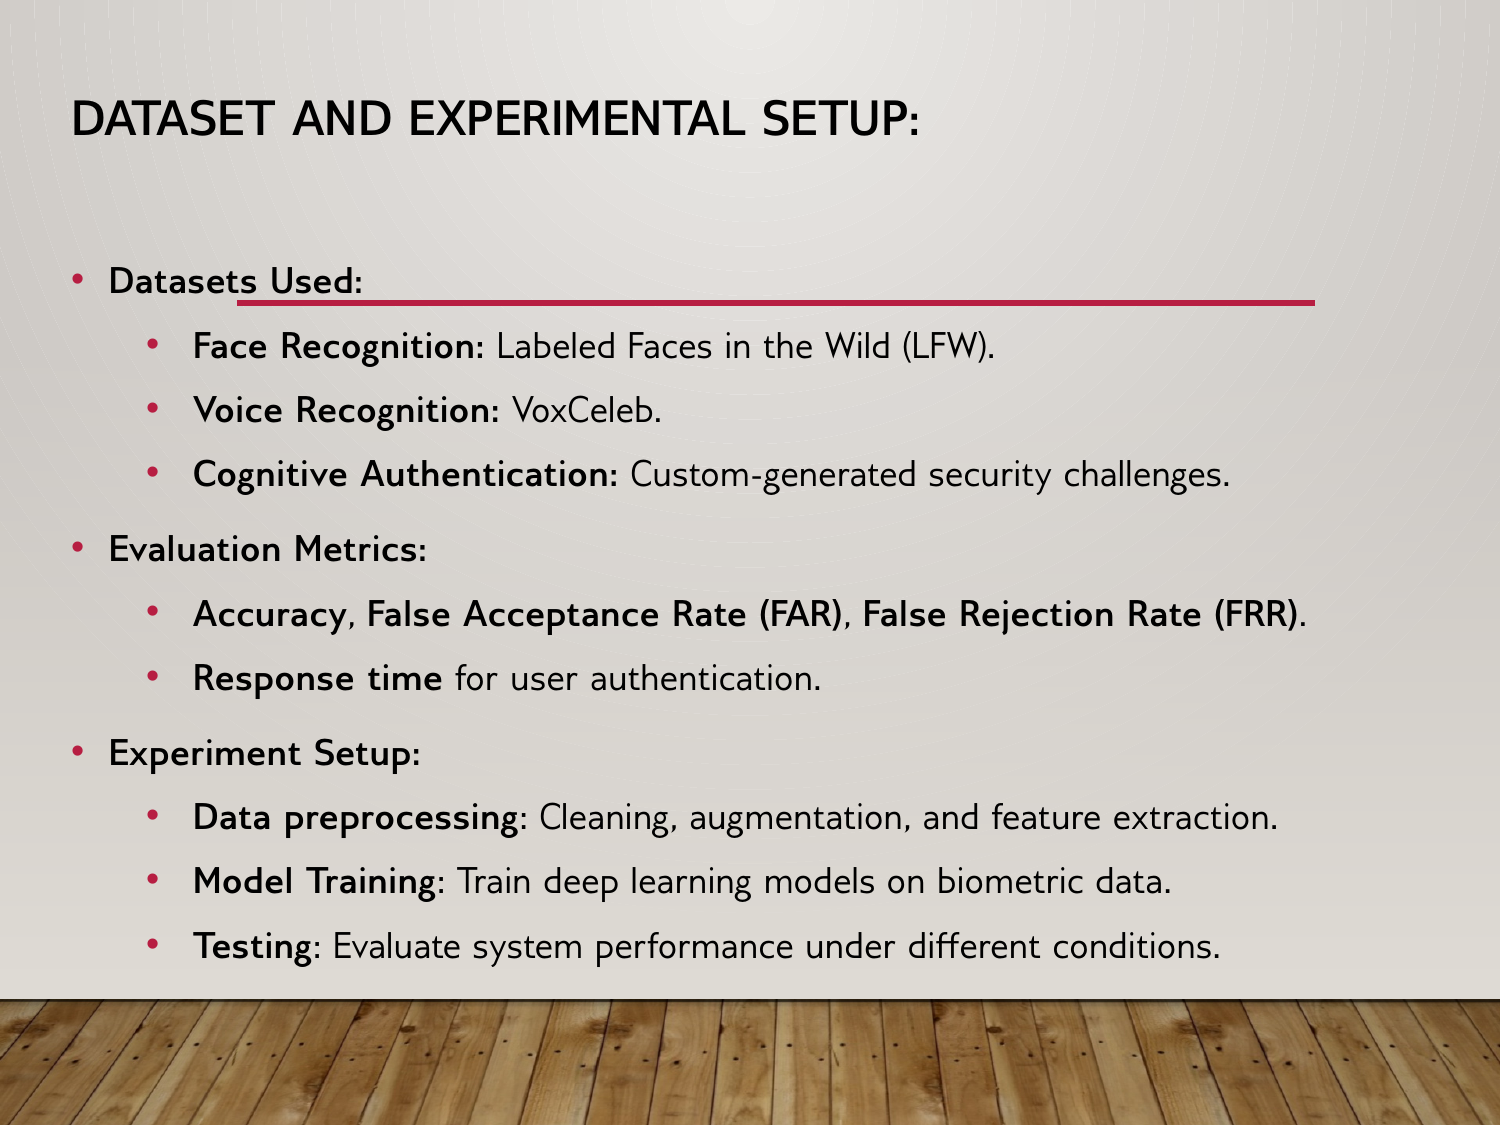

DATASET AND EXPERIMENTAL SETUP:

Datasets Used:
Face Recognition: Labeled Faces in the Wild (LFW).
Voice Recognition: VoxCeleb.
Cognitive Authentication: Custom-generated security challenges.
Evaluation Metrics:
Accuracy, False Acceptance Rate (FAR), False Rejection Rate (FRR).
Response time for user authentication.
Experiment Setup:
Data preprocessing: Cleaning, augmentation, and feature extraction.
Model Training: Train deep learning models on biometric data.
Testing: Evaluate system performance under different conditions.